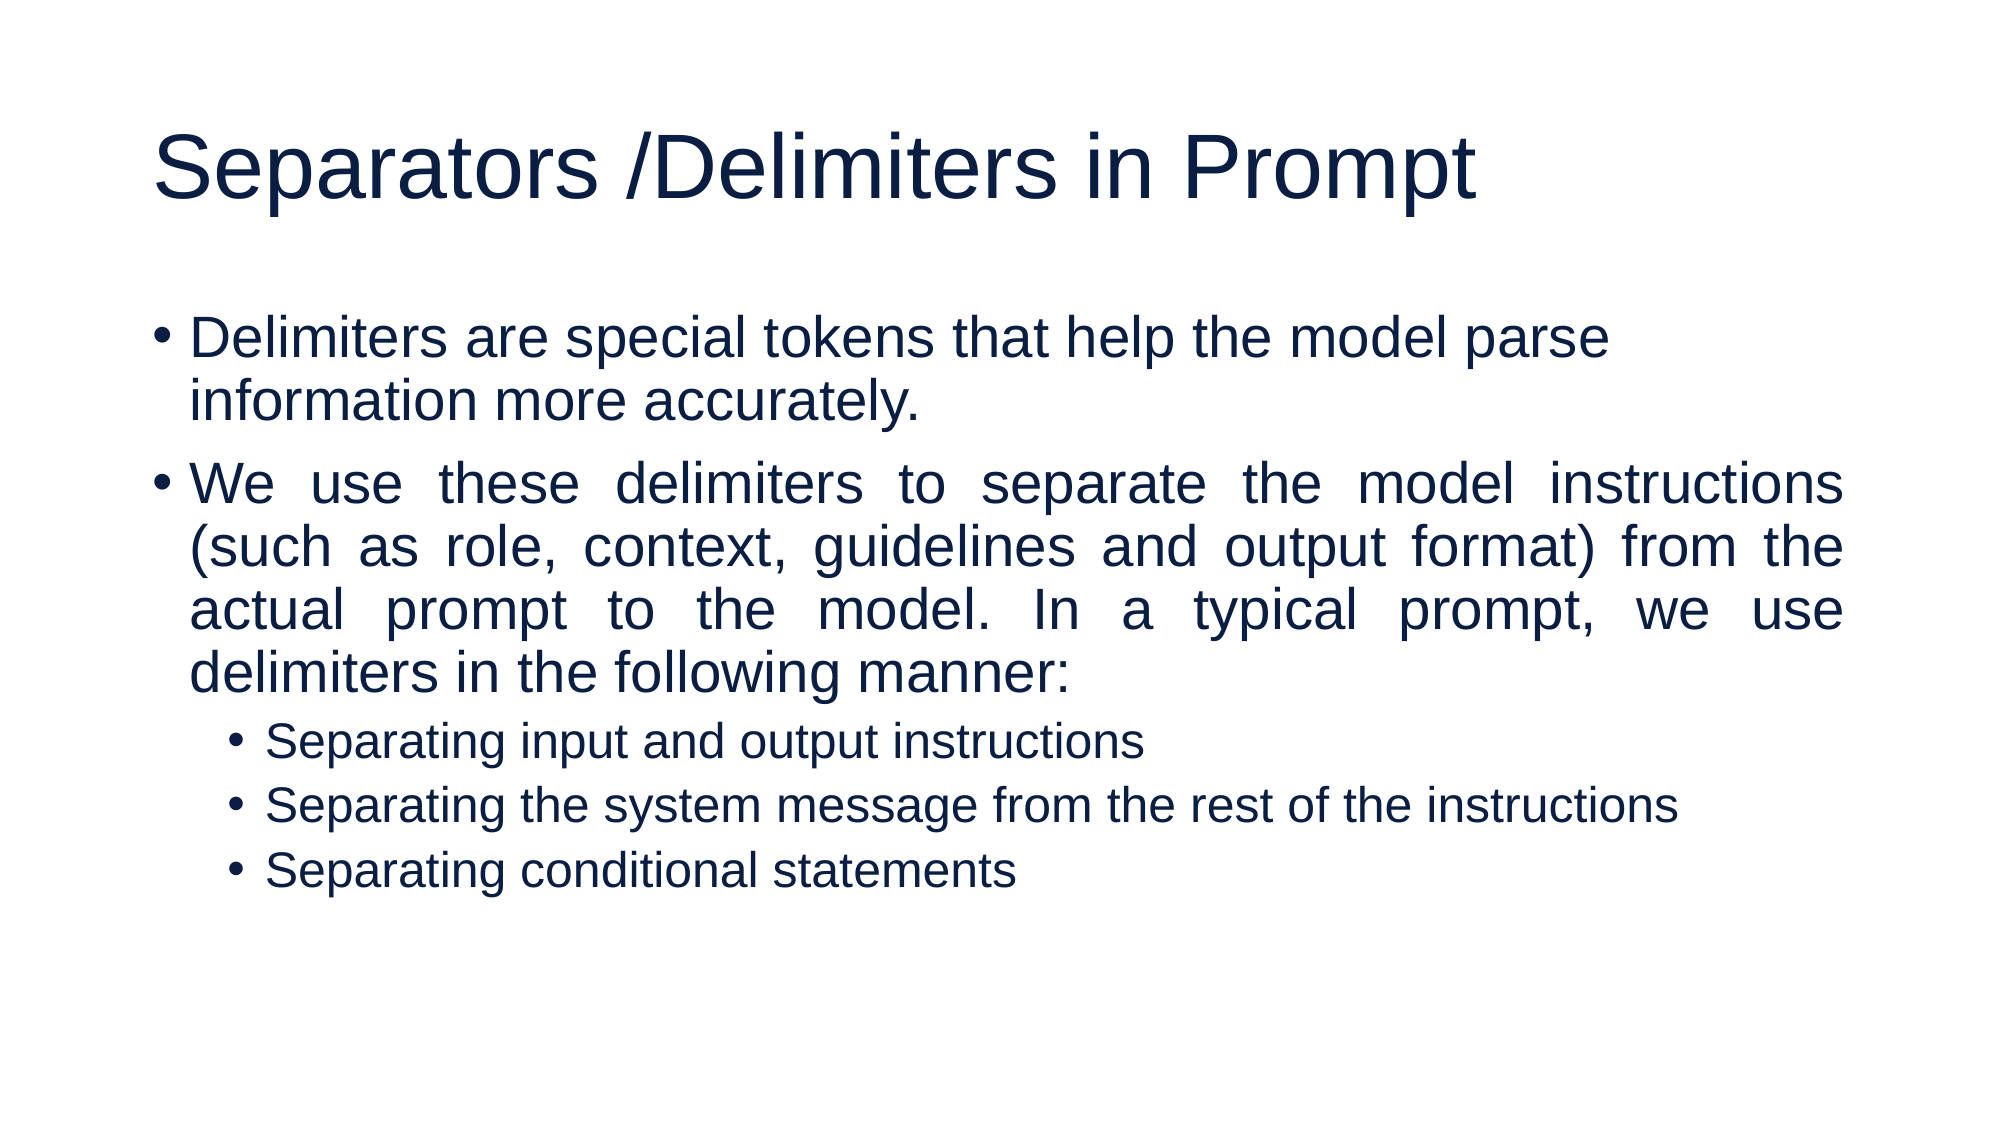

# Separators /Delimiters in Prompt
Delimiters are special tokens that help the model parse information more accurately.
We use these delimiters to separate the model instructions (such as role, context, guidelines and output format) from the actual prompt to the model. In a typical prompt, we use delimiters in the following manner:
Separating input and output instructions
Separating the system message from the rest of the instructions
Separating conditional statements